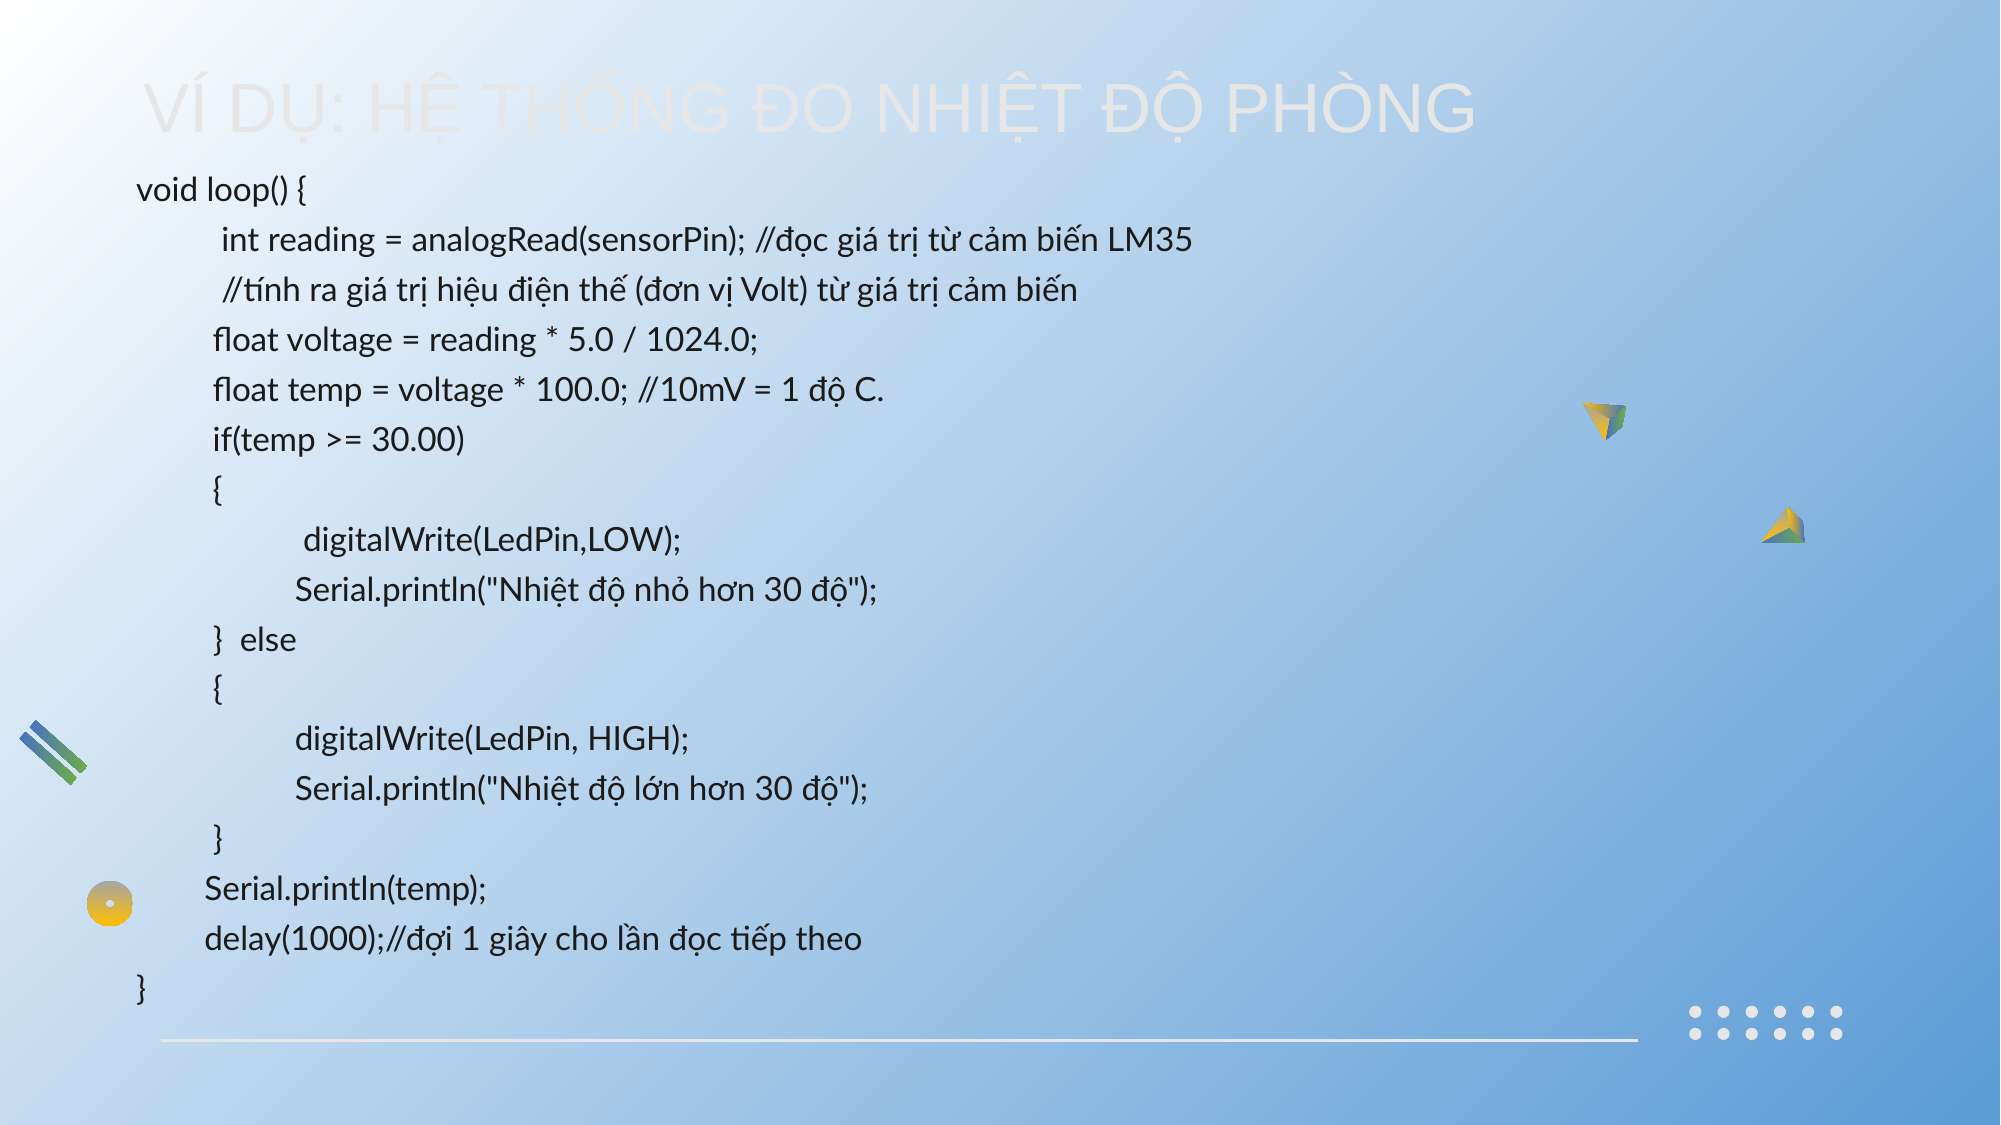

# VÍ DỤ: HỆ THỐNG ĐO NHIỆT ĐỘ PHÒNG
void loop() {
          int reading = analogRead(sensorPin); //đọc giá trị từ cảm biến LM35
          //tính ra giá trị hiệu điện thế (đơn vị Volt) từ giá trị cảm biến
         float voltage = reading * 5.0 / 1024.0;
         float temp = voltage * 100.0; //10mV = 1 độ C.
         if(temp >= 30.00)
         {
 	  digitalWrite(LedPin,LOW);
   	 Serial.println("Nhiệt độ nhỏ hơn 30 độ");
         }  else
         {
   	 digitalWrite(LedPin, HIGH);
    	 Serial.println("Nhiệt độ lớn hơn 30 độ");
         }
        Serial.println(temp);
        delay(1000);//đợi 1 giây cho lần đọc tiếp theo
}